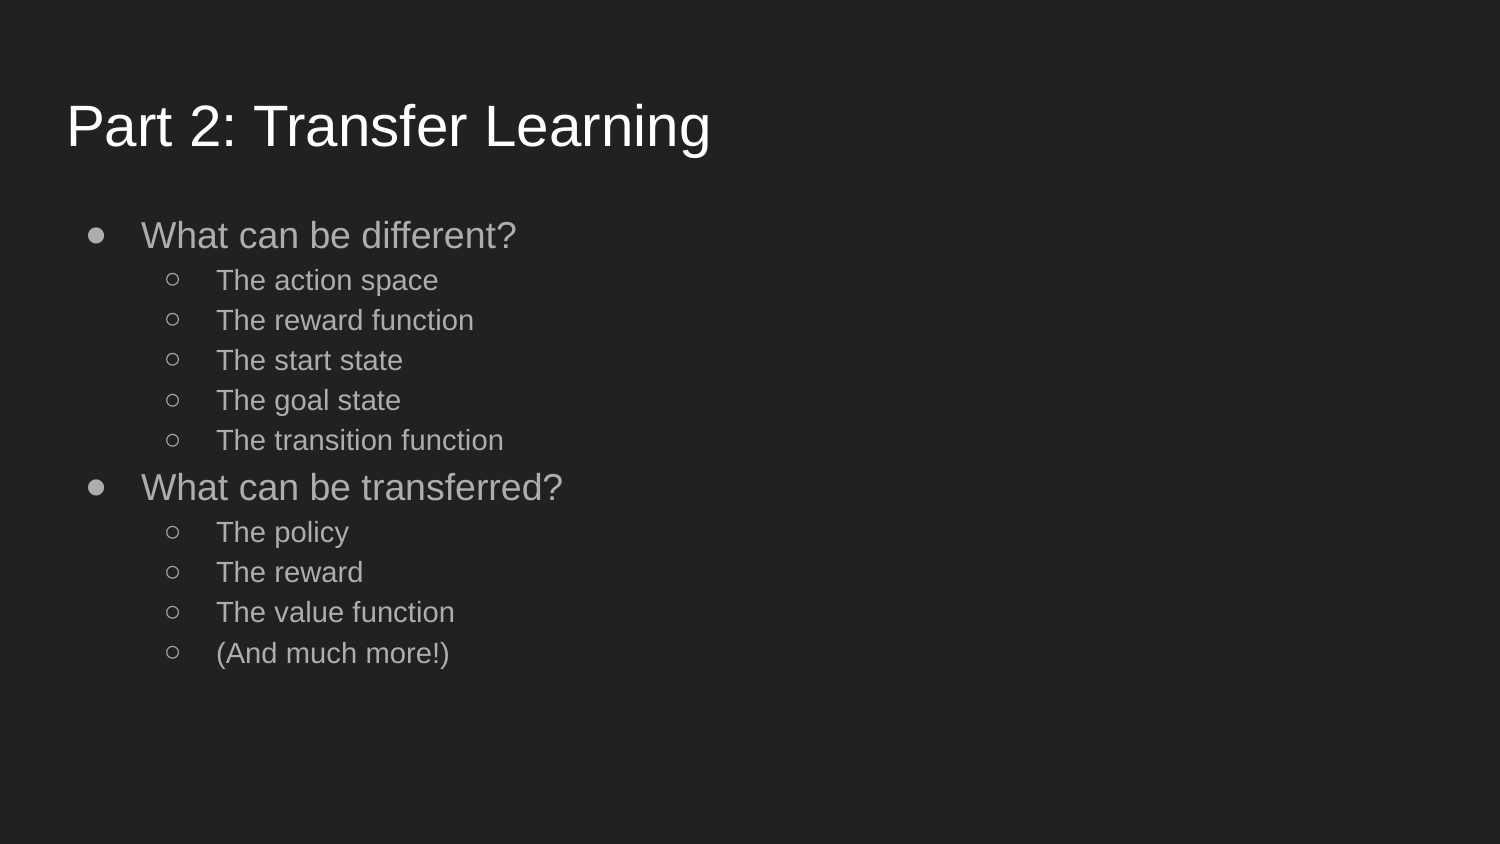

# Part 2: Transfer Learning
What can be different?
The action space
The reward function
The start state
The goal state
The transition function
What can be transferred?
The policy
The reward
The value function
(And much more!)